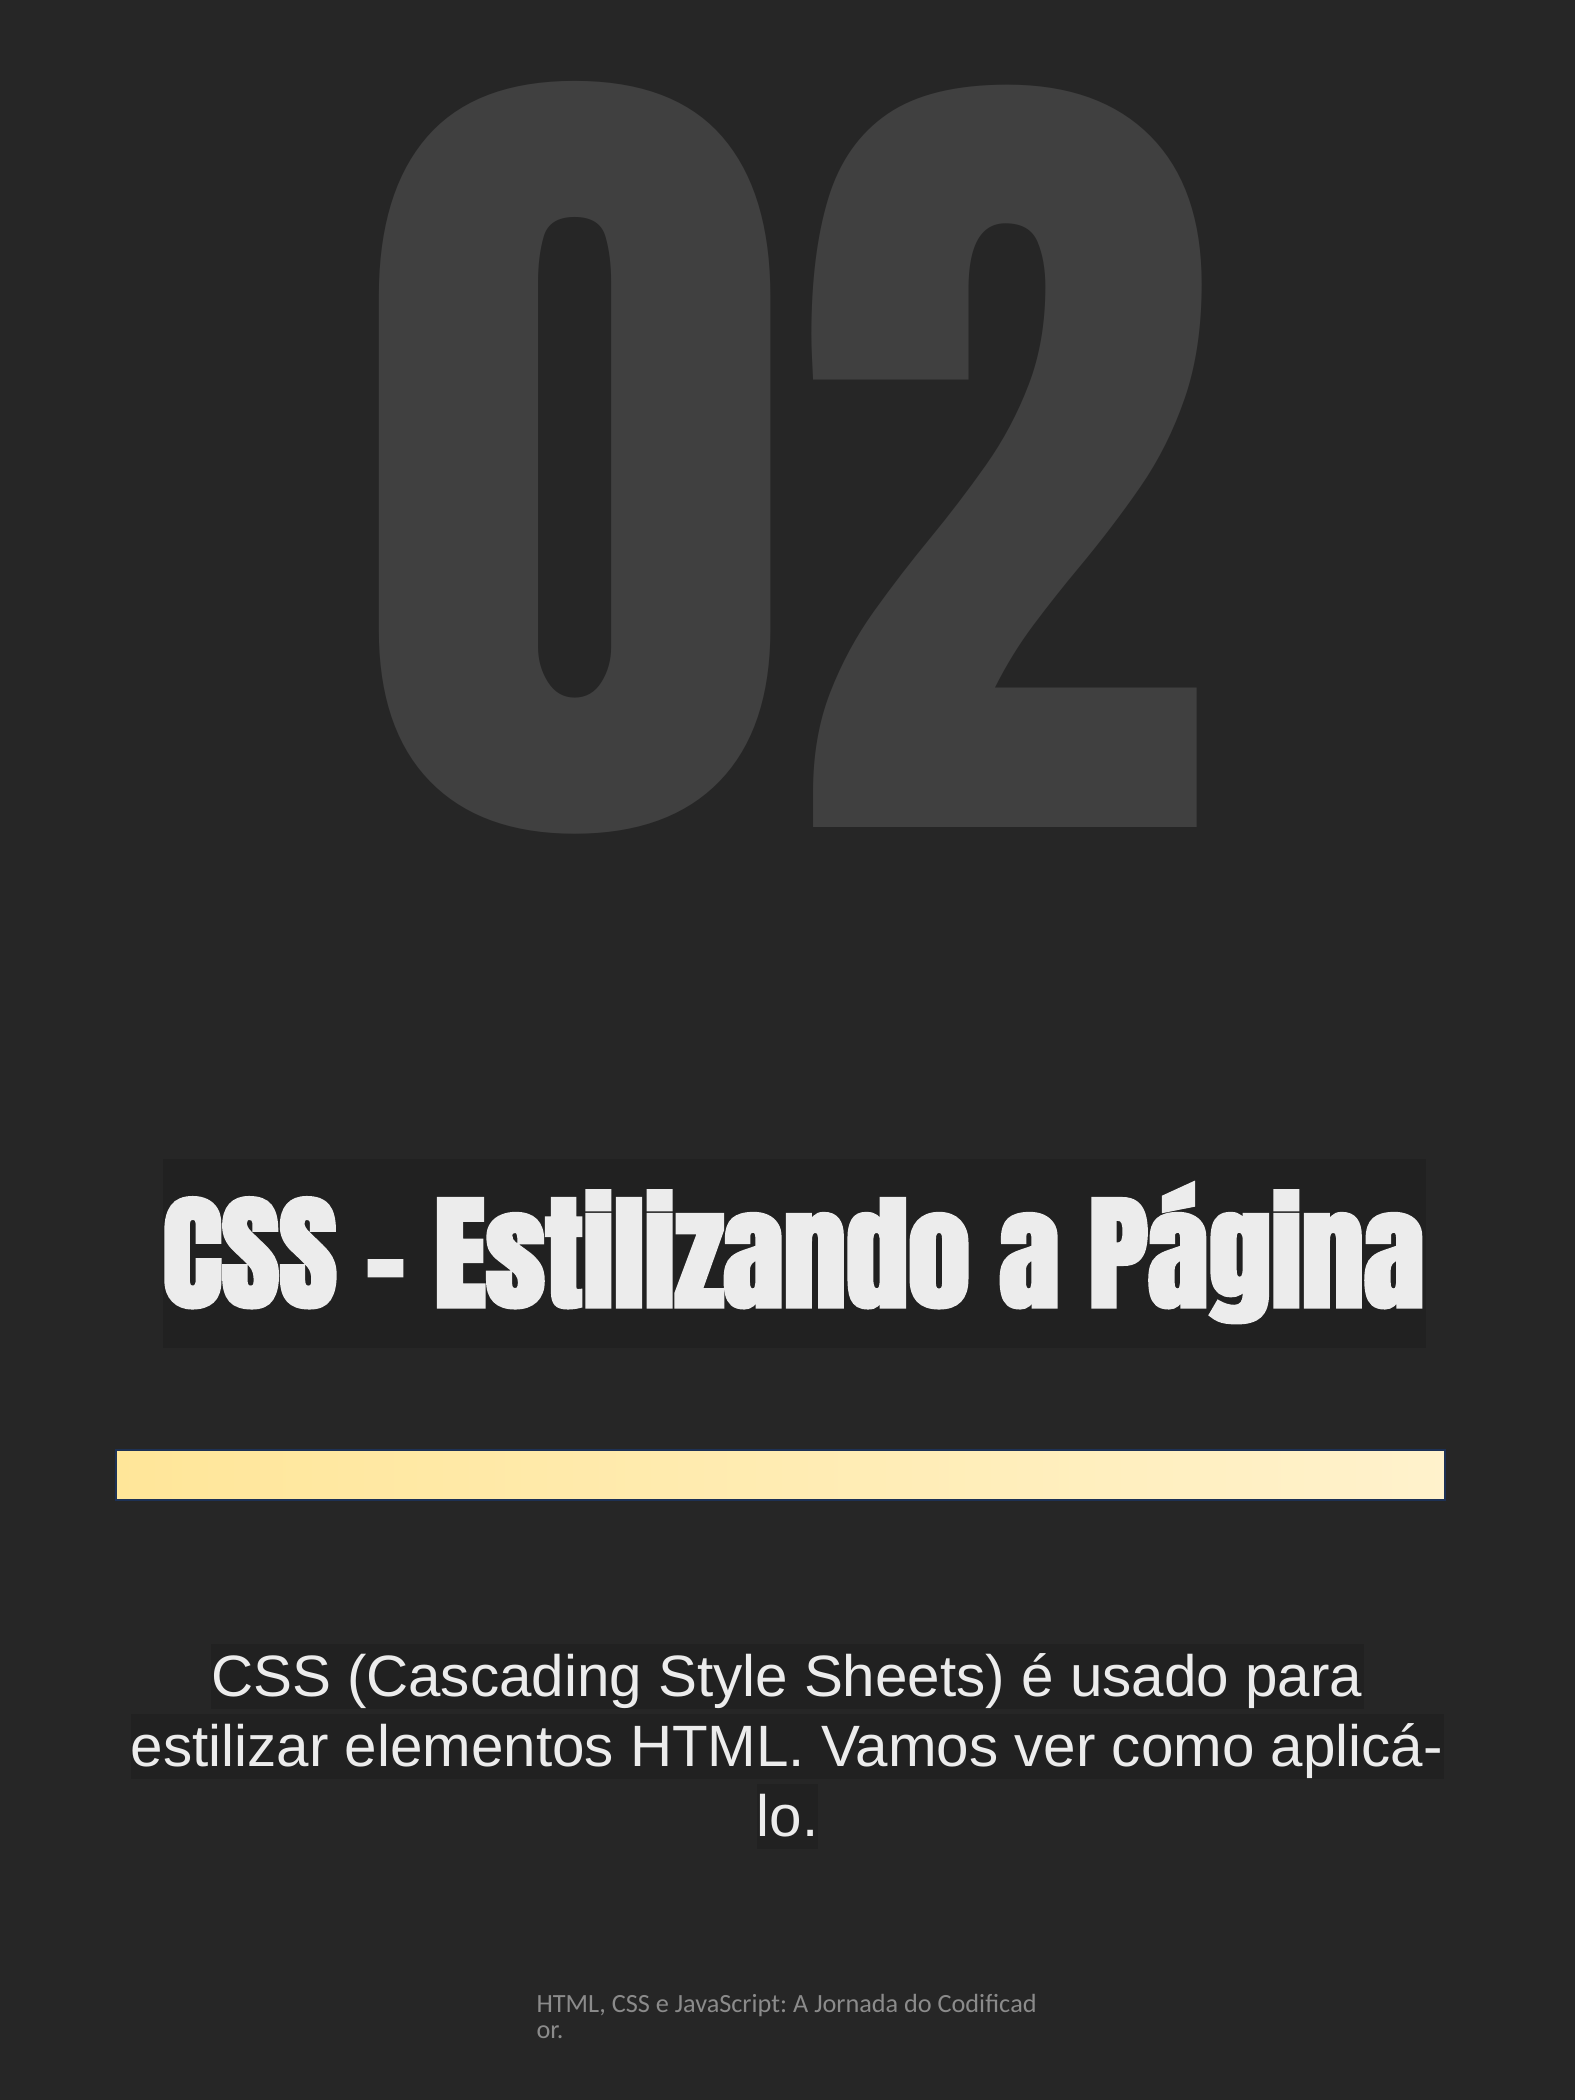

02
CSS - Estilizando a Página

CSS (Cascading Style Sheets) é usado para estilizar elementos HTML. Vamos ver como aplicá-lo.
HTML, CSS e JavaScript: A Jornada do Codificador.